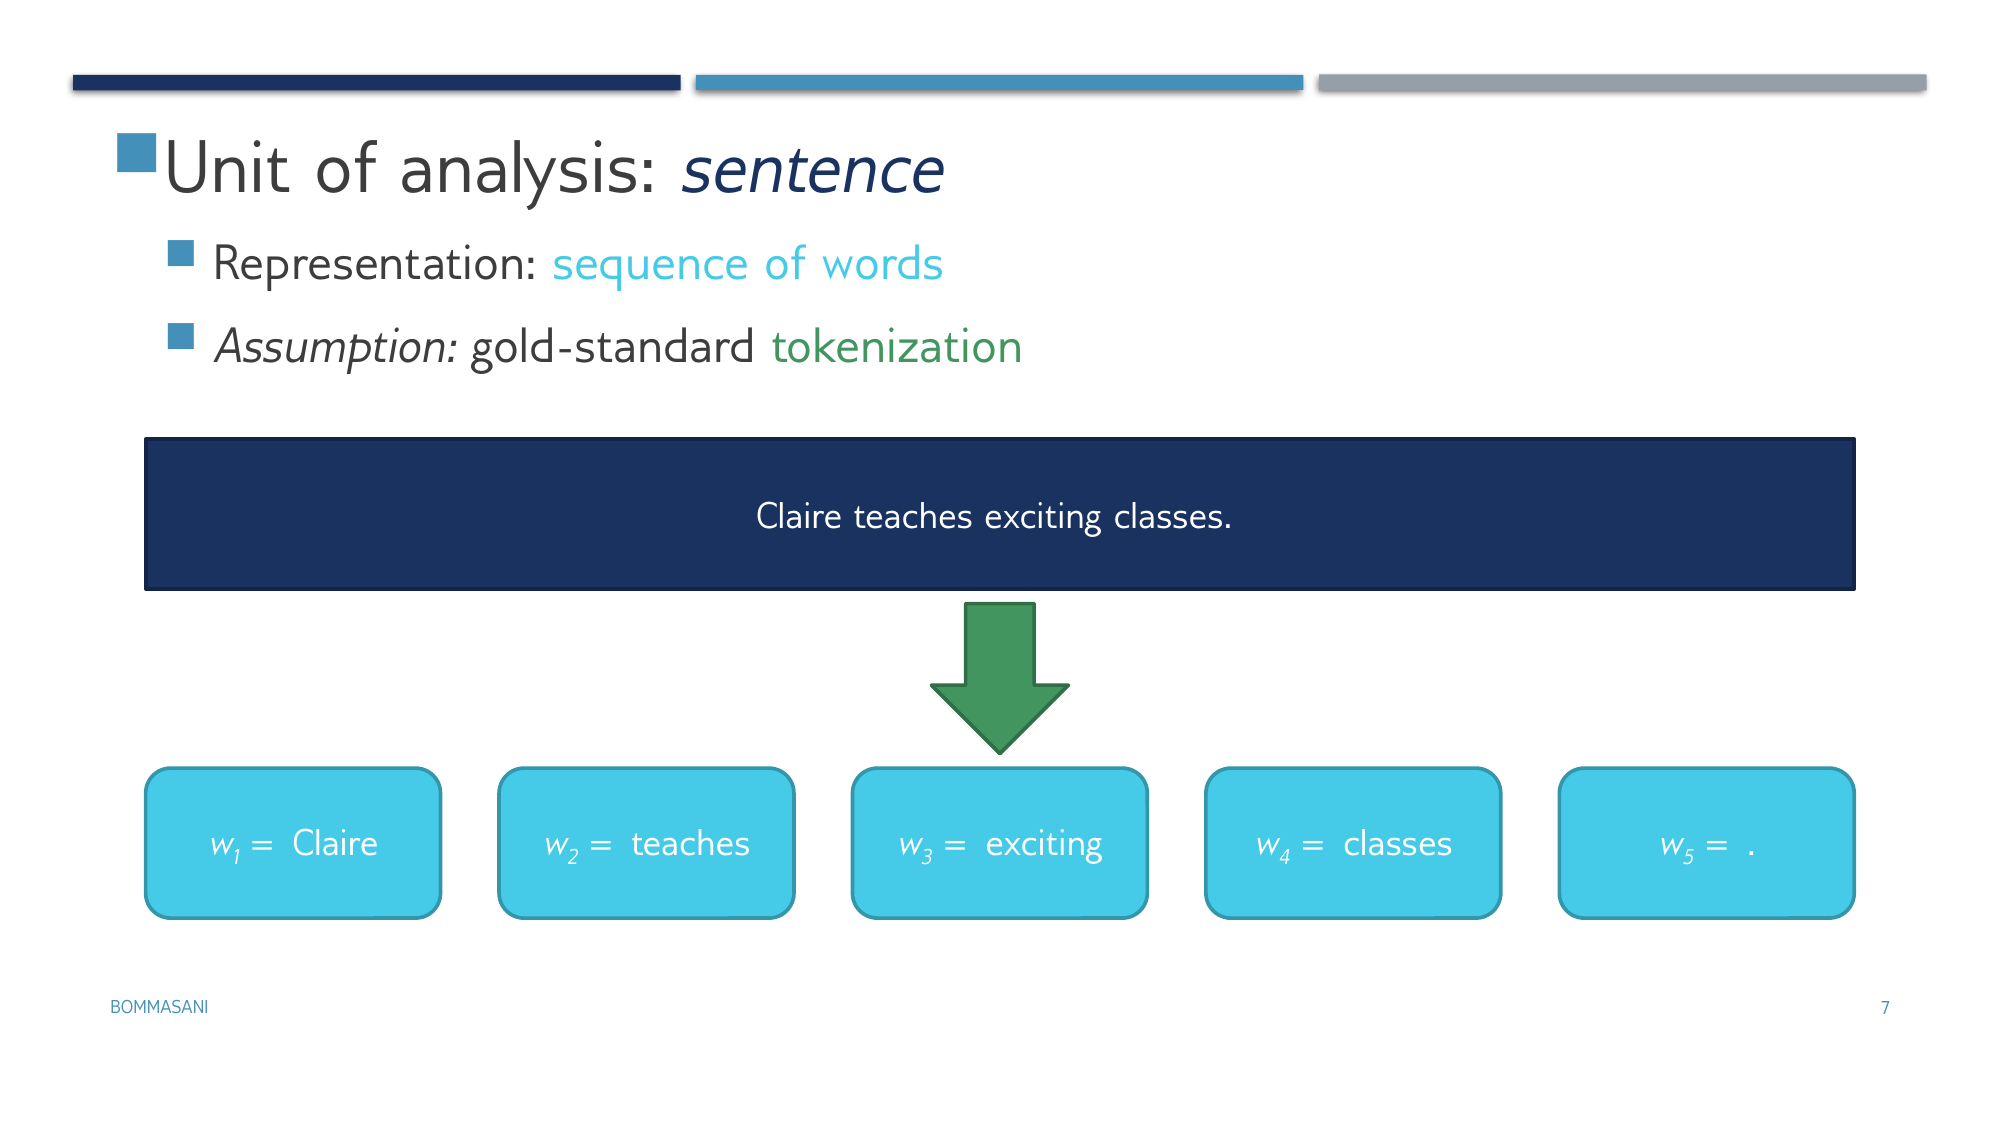

Unit of analysis: sentence
Representation: sequence of words
Assumption: gold-standard tokenization

Claire teaches exciting classes.

w1 =  Claire
w2 =  teaches
w3 =  exciting
w4 =  classes
w5 =  .
Bommasani
7